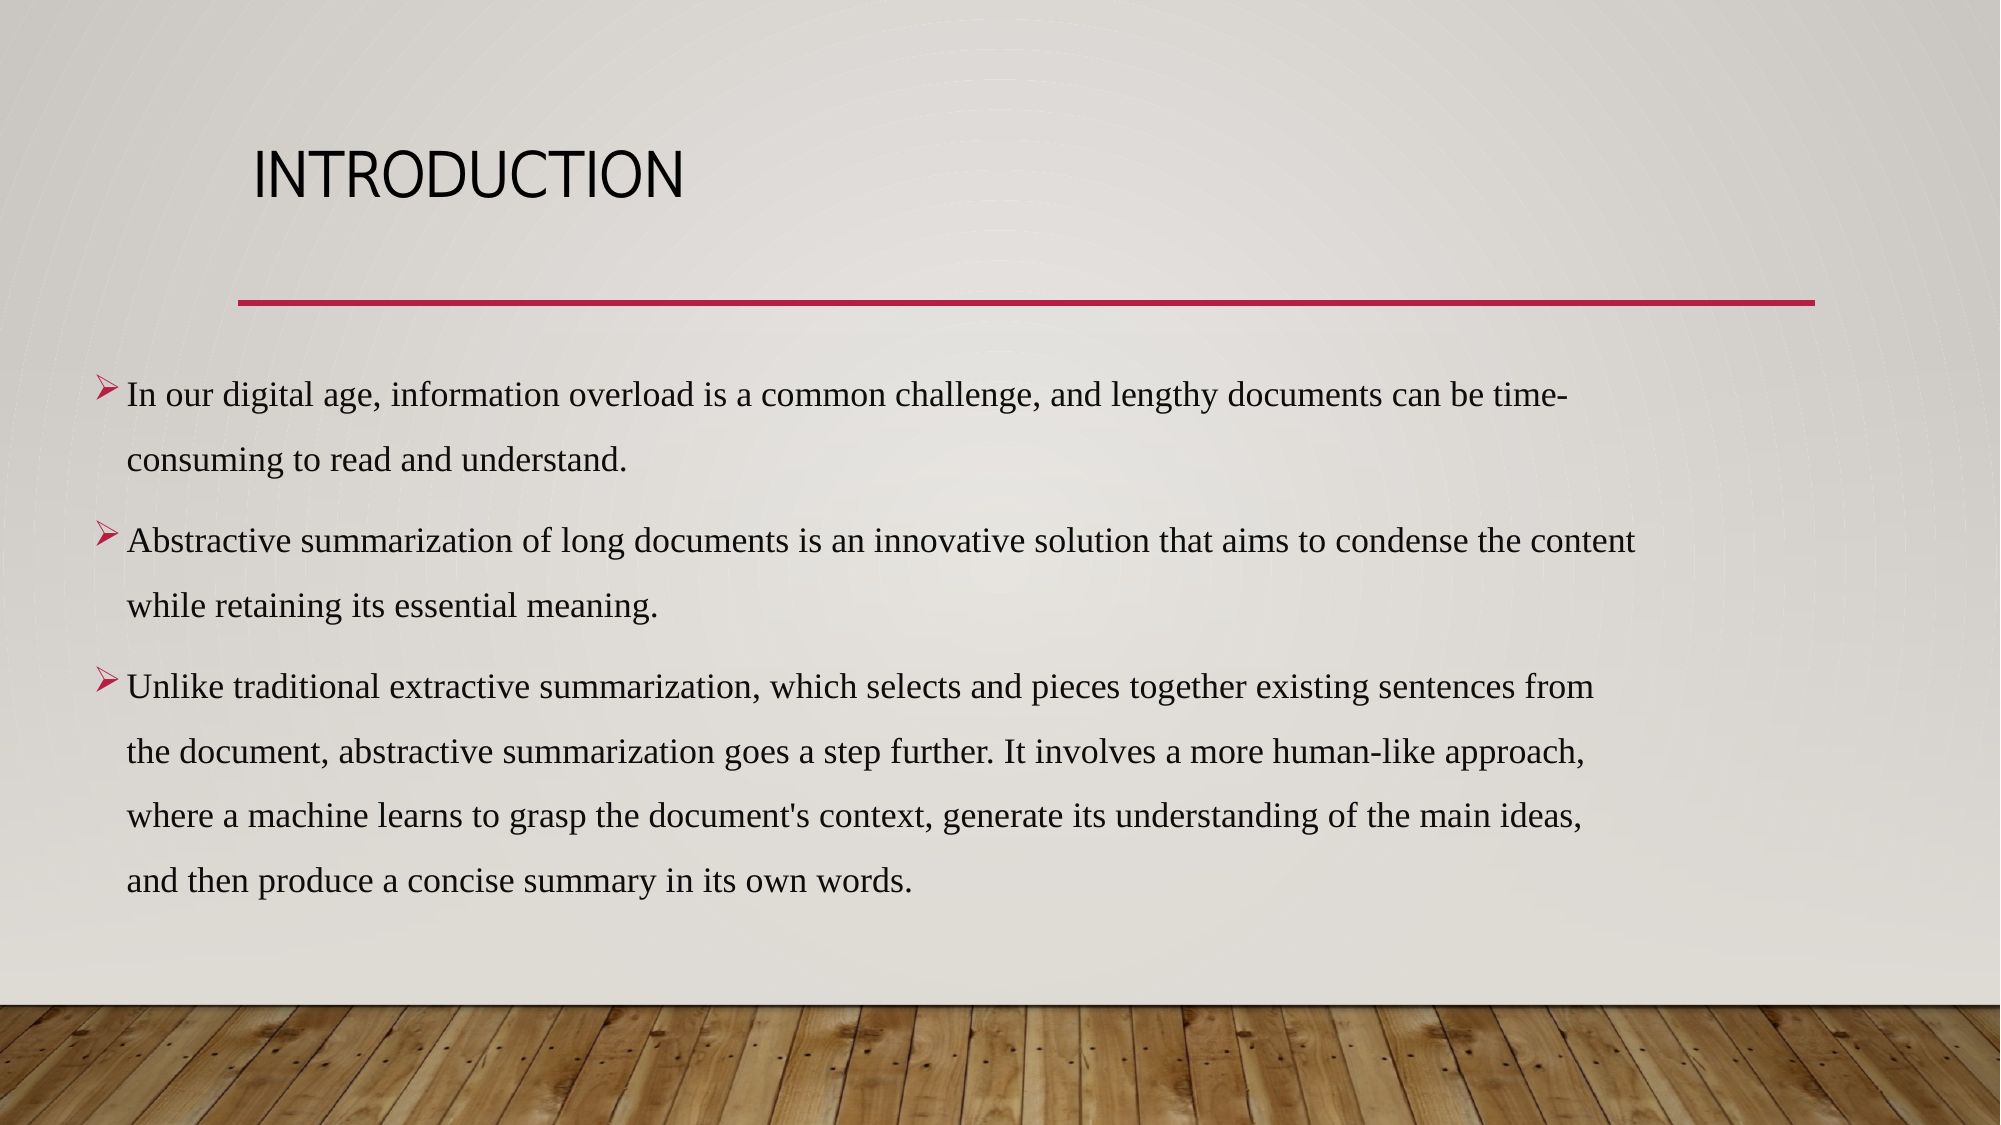

# introduction
In our digital age, information overload is a common challenge, and lengthy documents can be time-consuming to read and understand.
Abstractive summarization of long documents is an innovative solution that aims to condense the content while retaining its essential meaning.
Unlike traditional extractive summarization, which selects and pieces together existing sentences from the document, abstractive summarization goes a step further. It involves a more human-like approach, where a machine learns to grasp the document's context, generate its understanding of the main ideas, and then produce a concise summary in its own words.